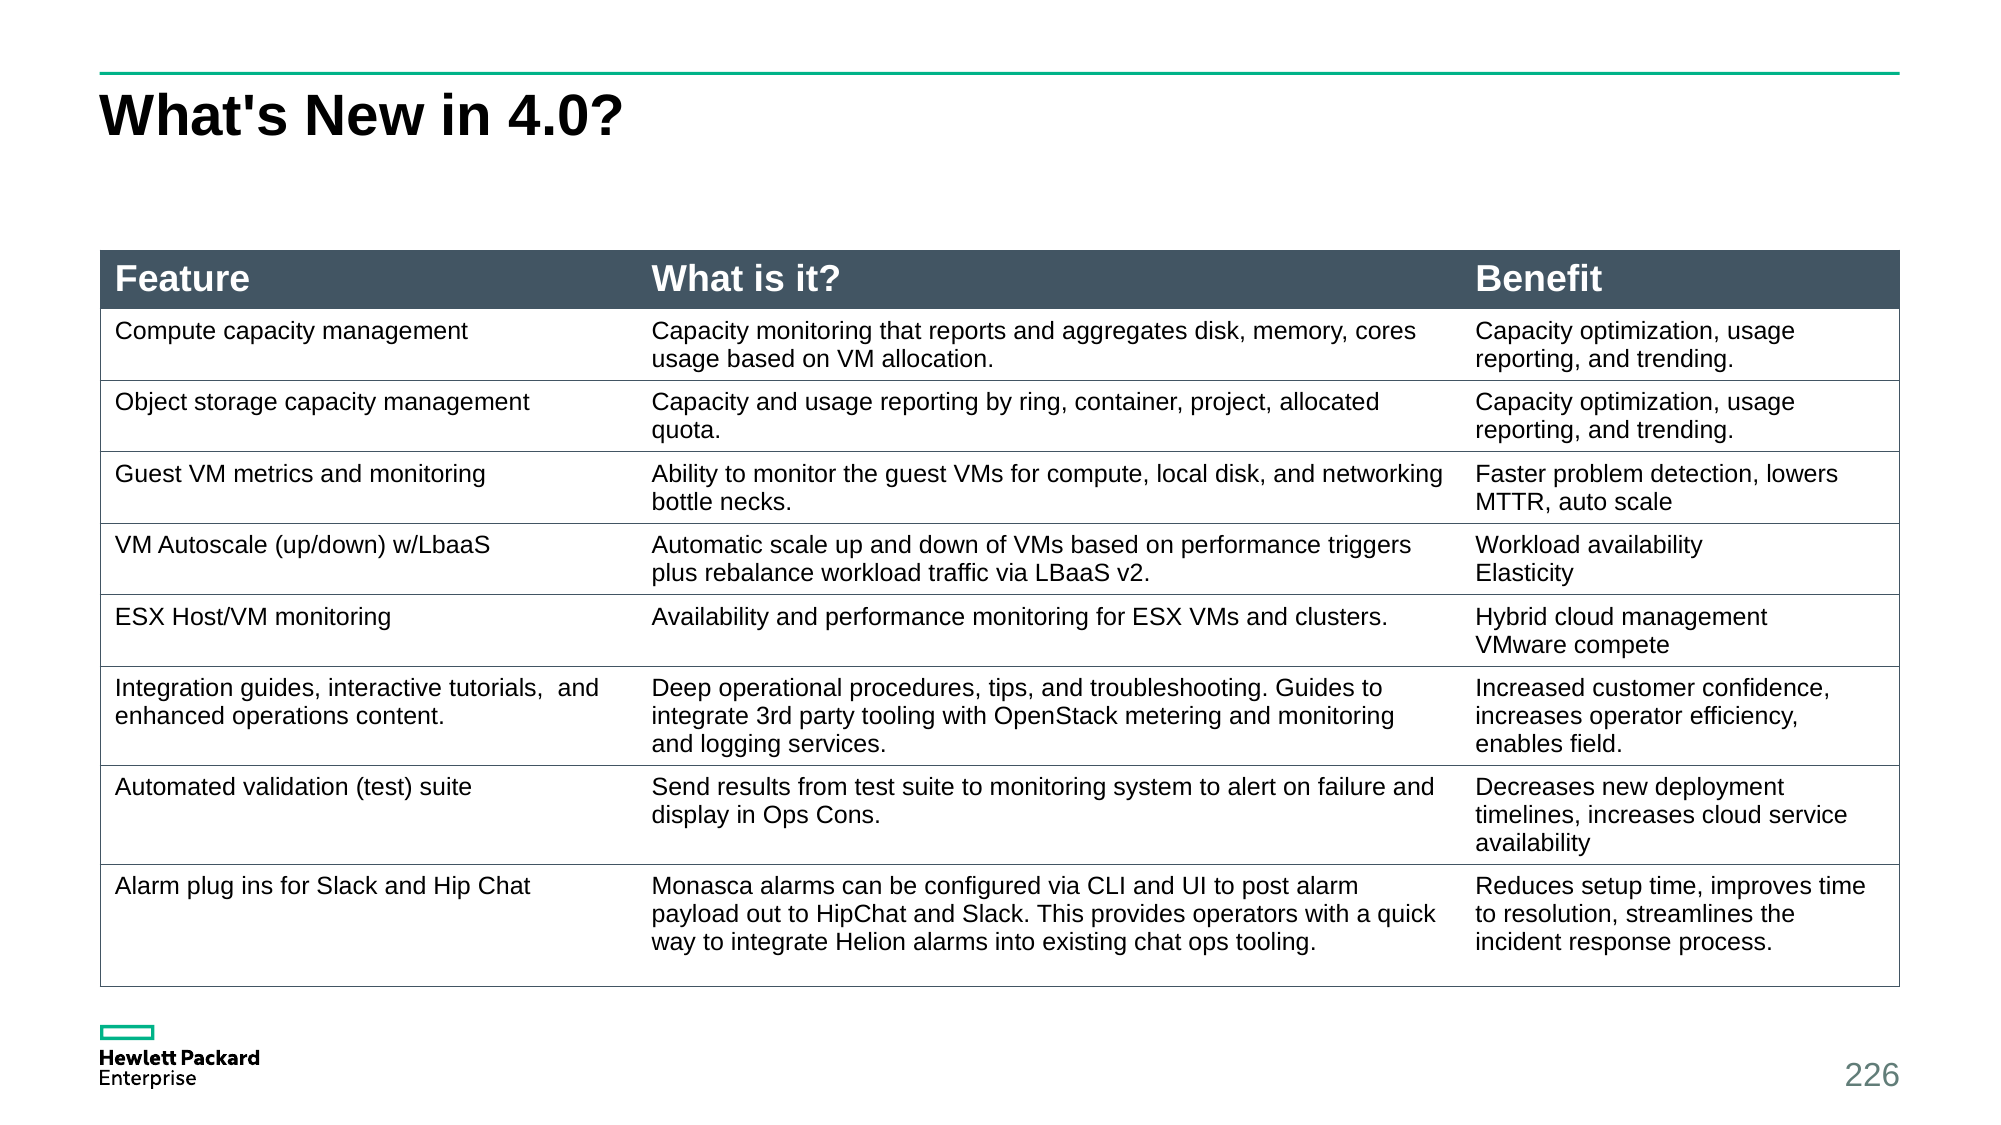

# What's New in 4.0?
| Feature | What is it? | Benefit |
| --- | --- | --- |
| Compute capacity management | Capacity monitoring that reports and aggregates disk, memory, cores usage based on VM allocation. | Capacity optimization, usage reporting, and trending. |
| Object storage capacity management | Capacity and usage reporting by ring, container, project, allocated quota. | Capacity optimization, usage reporting, and trending. |
| Guest VM metrics and monitoring | Ability to monitor the guest VMs for compute, local disk, and networking bottle necks. | Faster problem detection, lowers MTTR, auto scale |
| VM Autoscale (up/down) w/LbaaS | Automatic scale up and down of VMs based on performance triggers plus rebalance workload traffic via LBaaS v2. | Workload availability Elasticity |
| ESX Host/VM monitoring | Availability and performance monitoring for ESX VMs and clusters. | Hybrid cloud management VMware compete |
| Integration guides, interactive tutorials, and enhanced operations content. | Deep operational procedures, tips, and troubleshooting. Guides to integrate 3rd party tooling with OpenStack metering and monitoring and logging services. | Increased customer confidence, increases operator efficiency, enables field. |
| Automated validation (test) suite | Send results from test suite to monitoring system to alert on failure and display in Ops Cons. | Decreases new deployment timelines, increases cloud service availability |
| Alarm plug ins for Slack and Hip Chat | Monasca alarms can be configured via CLI and UI to post alarm payload out to HipChat and Slack. This provides operators with a quick way to integrate Helion alarms into existing chat ops tooling. | Reduces setup time, improves time to resolution, streamlines the incident response process. |

226